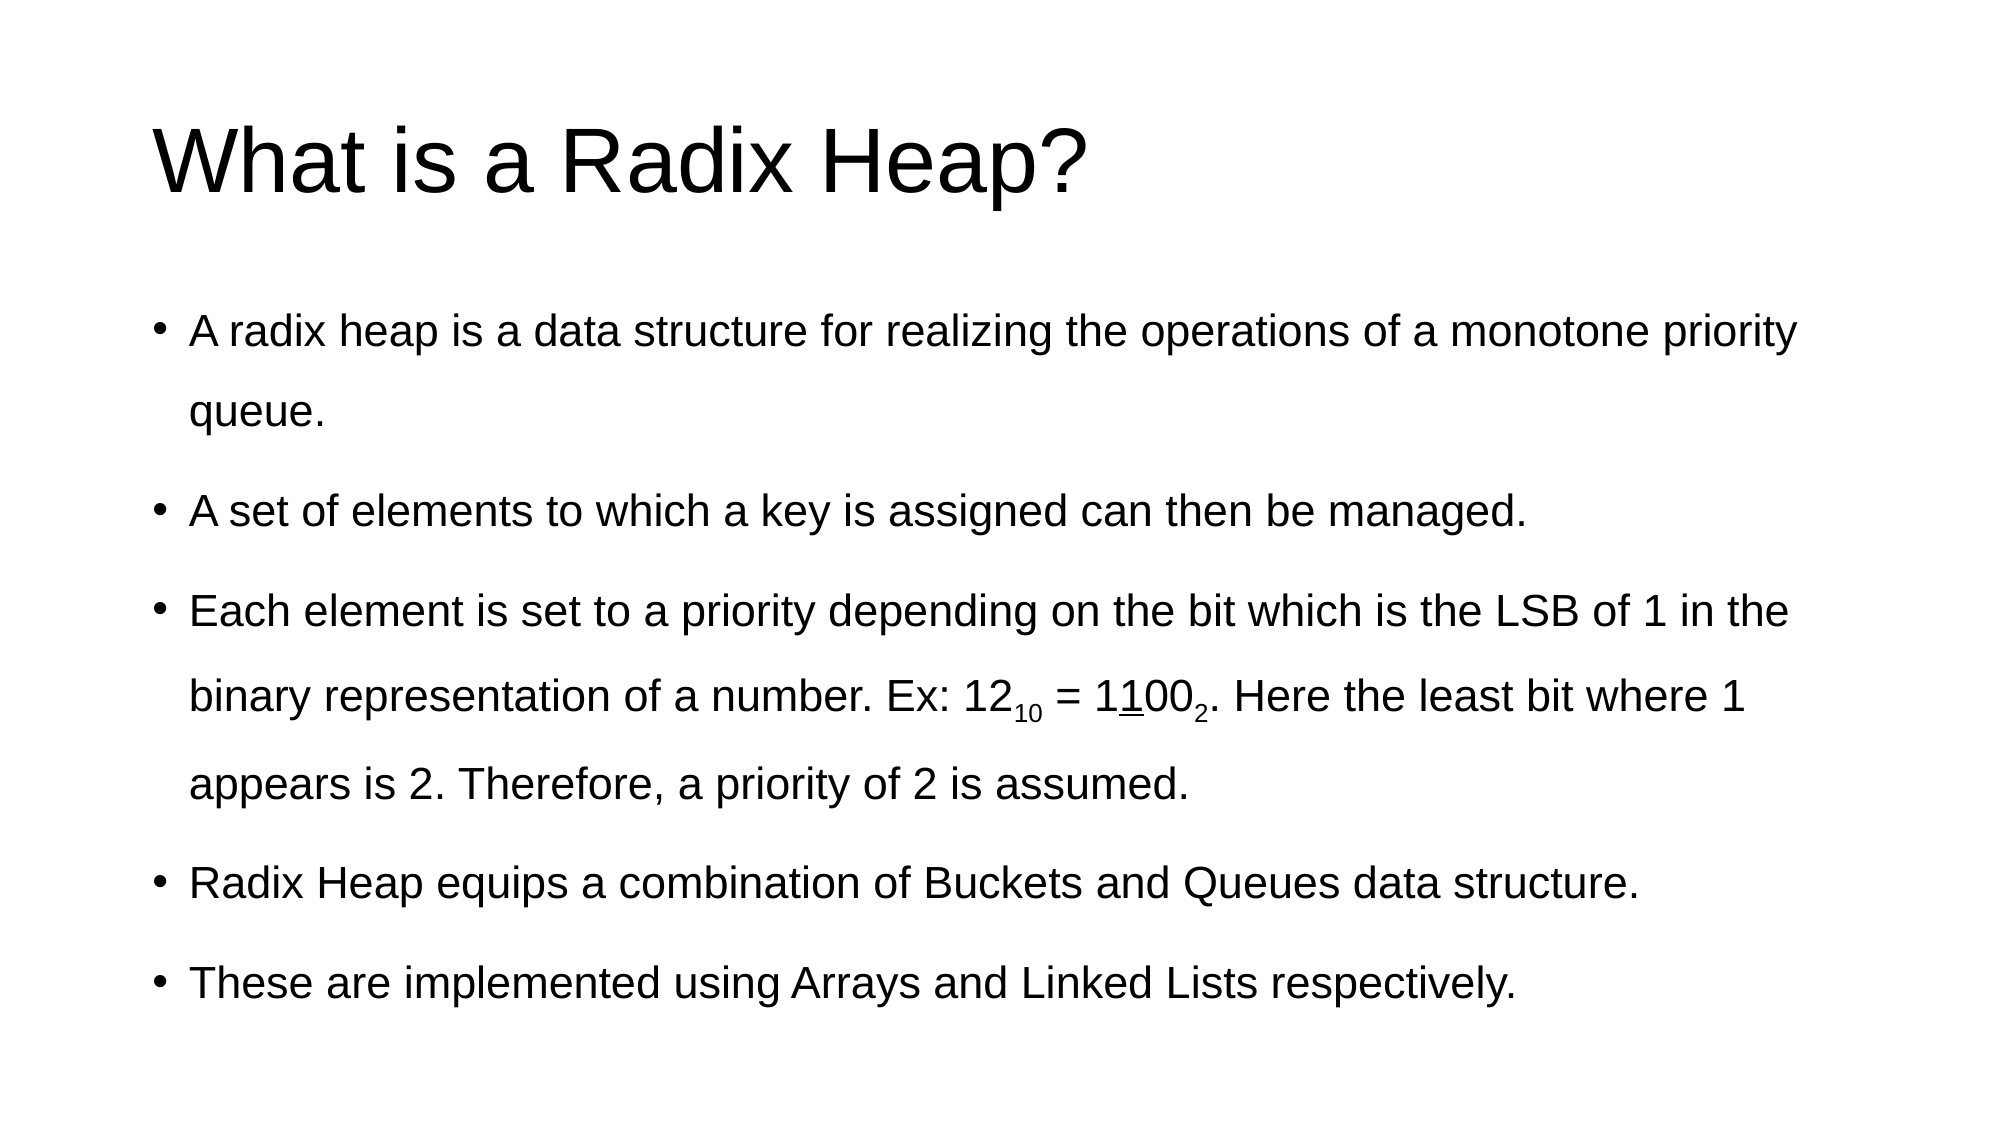

# What is a Radix Heap?
A radix heap is a data structure for realizing the operations of a monotone priority queue.
A set of elements to which a key is assigned can then be managed.
Each element is set to a priority depending on the bit which is the LSB of 1 in the binary representation of a number. Ex: 1210 = 11002. Here the least bit where 1 appears is 2. Therefore, a priority of 2 is assumed.
Radix Heap equips a combination of Buckets and Queues data structure.
These are implemented using Arrays and Linked Lists respectively.